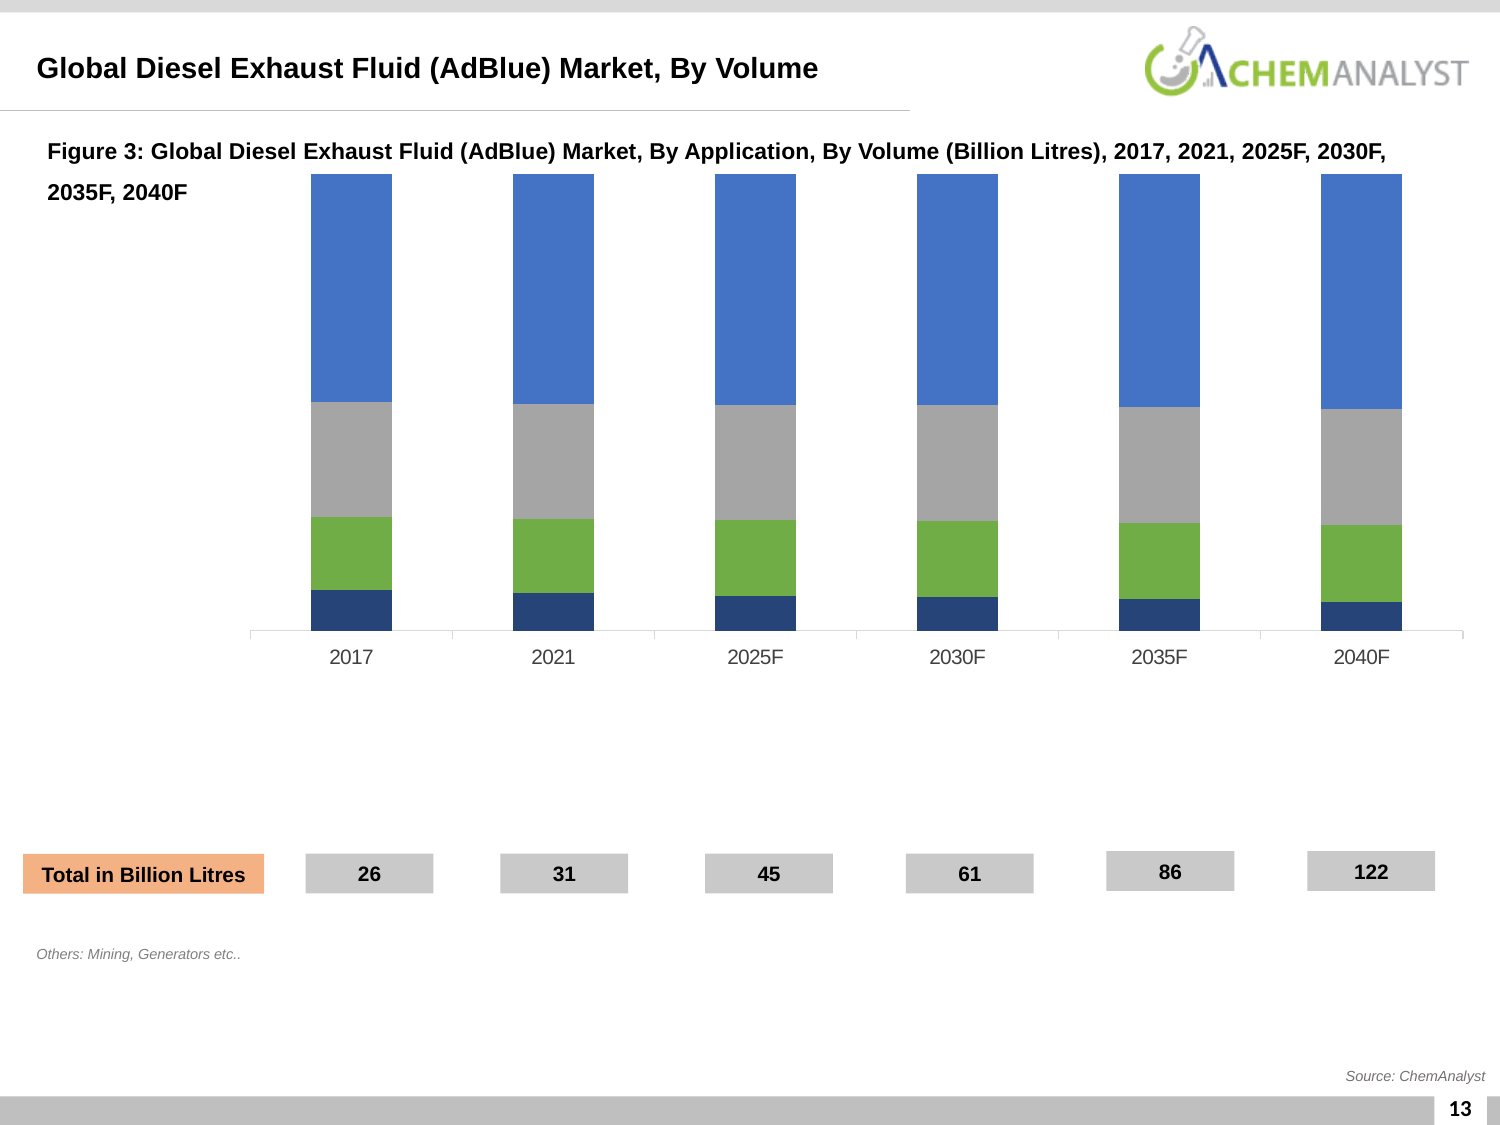

Global Diesel Exhaust Fluid (AdBlue) Market, By Volume
Figure 3: Global Diesel Exhaust Fluid (AdBlue) Market, By Application, By Volume (Billion Litres), 2017, 2021, 2025F, 2030F, 2035F, 2040F

### Chart

| Category | Others | Agriculture | Construction | Automotive |
|---|---|---|---|---|
| 2017 | 2.2622166666666637 | 4.098274074074074 | 6.400044444444444 | 12.75798333333333 |
| 2021 | 2.537355 | 4.98261 | 7.7364 | 15.443634999999999 |
| 2025F | 3.4387695312499953 | 7.412109375 | 11.374218749999999 | 22.696777343750004 |
| 2030F | 4.528141791044772 | 10.111325373134328 | 15.484110447761195 | 30.861497014925373 |
| 2035F | 5.8539211267605555 | 14.264923943661973 | 21.782230985915493 | 43.620050704225356 |
| 2040F | 7.672234931506843 | 20.333552054794524 | 31.12700547945206 | 62.5521390410959 |
86
122
26
31
45
61
Total in Billion Litres
Others: Mining, Generators etc..
Source: ChemAnalyst